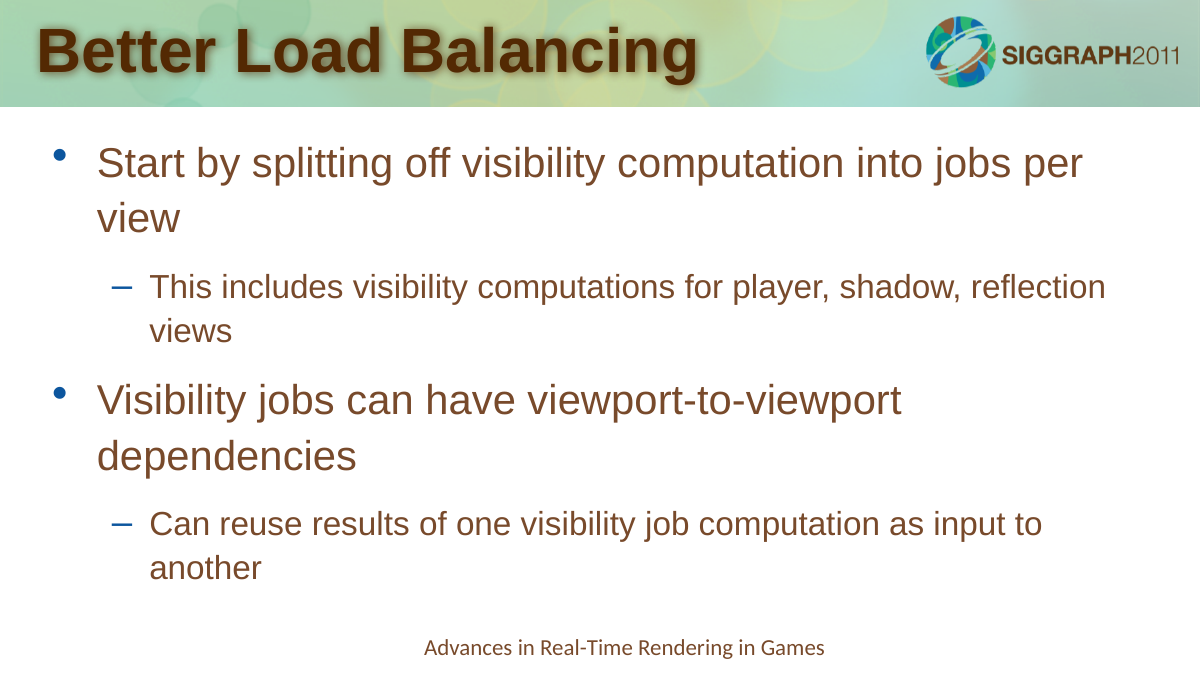

# Better Load Balancing
Start by splitting off visibility computation into jobs per view
This includes visibility computations for player, shadow, reflection views
Visibility jobs can have viewport-to-viewport dependencies
Can reuse results of one visibility job computation as input to another